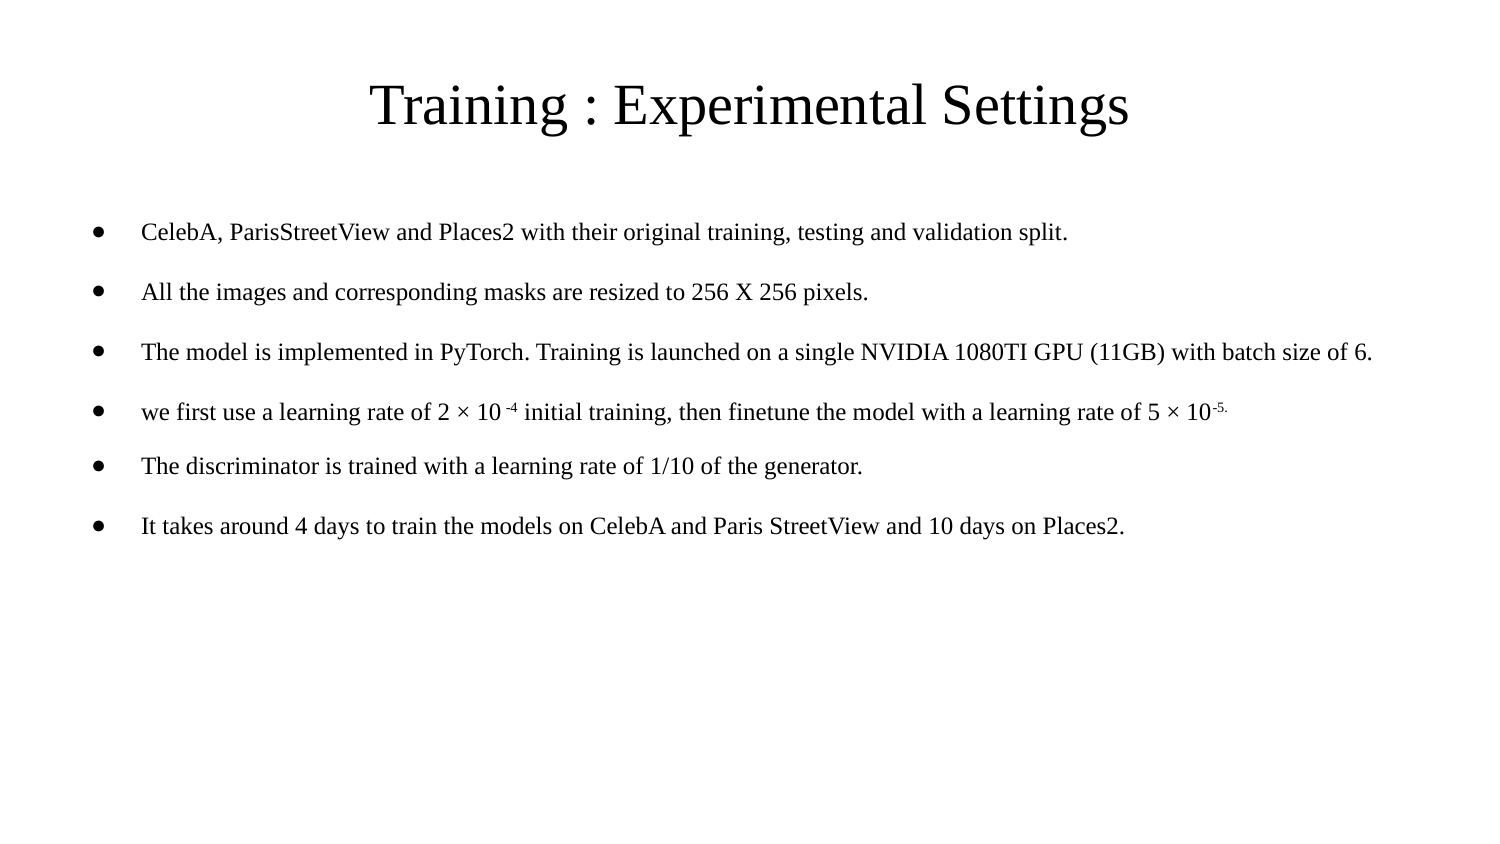

# Training : Experimental Settings
CelebA, ParisStreetView and Places2 with their original training, testing and validation split.

All the images and corresponding masks are resized to 256 X 256 pixels.

The model is implemented in PyTorch. Training is launched on a single NVIDIA 1080TI GPU (11GB) with batch size of 6.

we first use a learning rate of 2 × 10 -4 initial training, then finetune the model with a learning rate of 5 × 10-5.

The discriminator is trained with a learning rate of 1/10 of the generator.

It takes around 4 days to train the models on CelebA and Paris StreetView and 10 days on Places2.